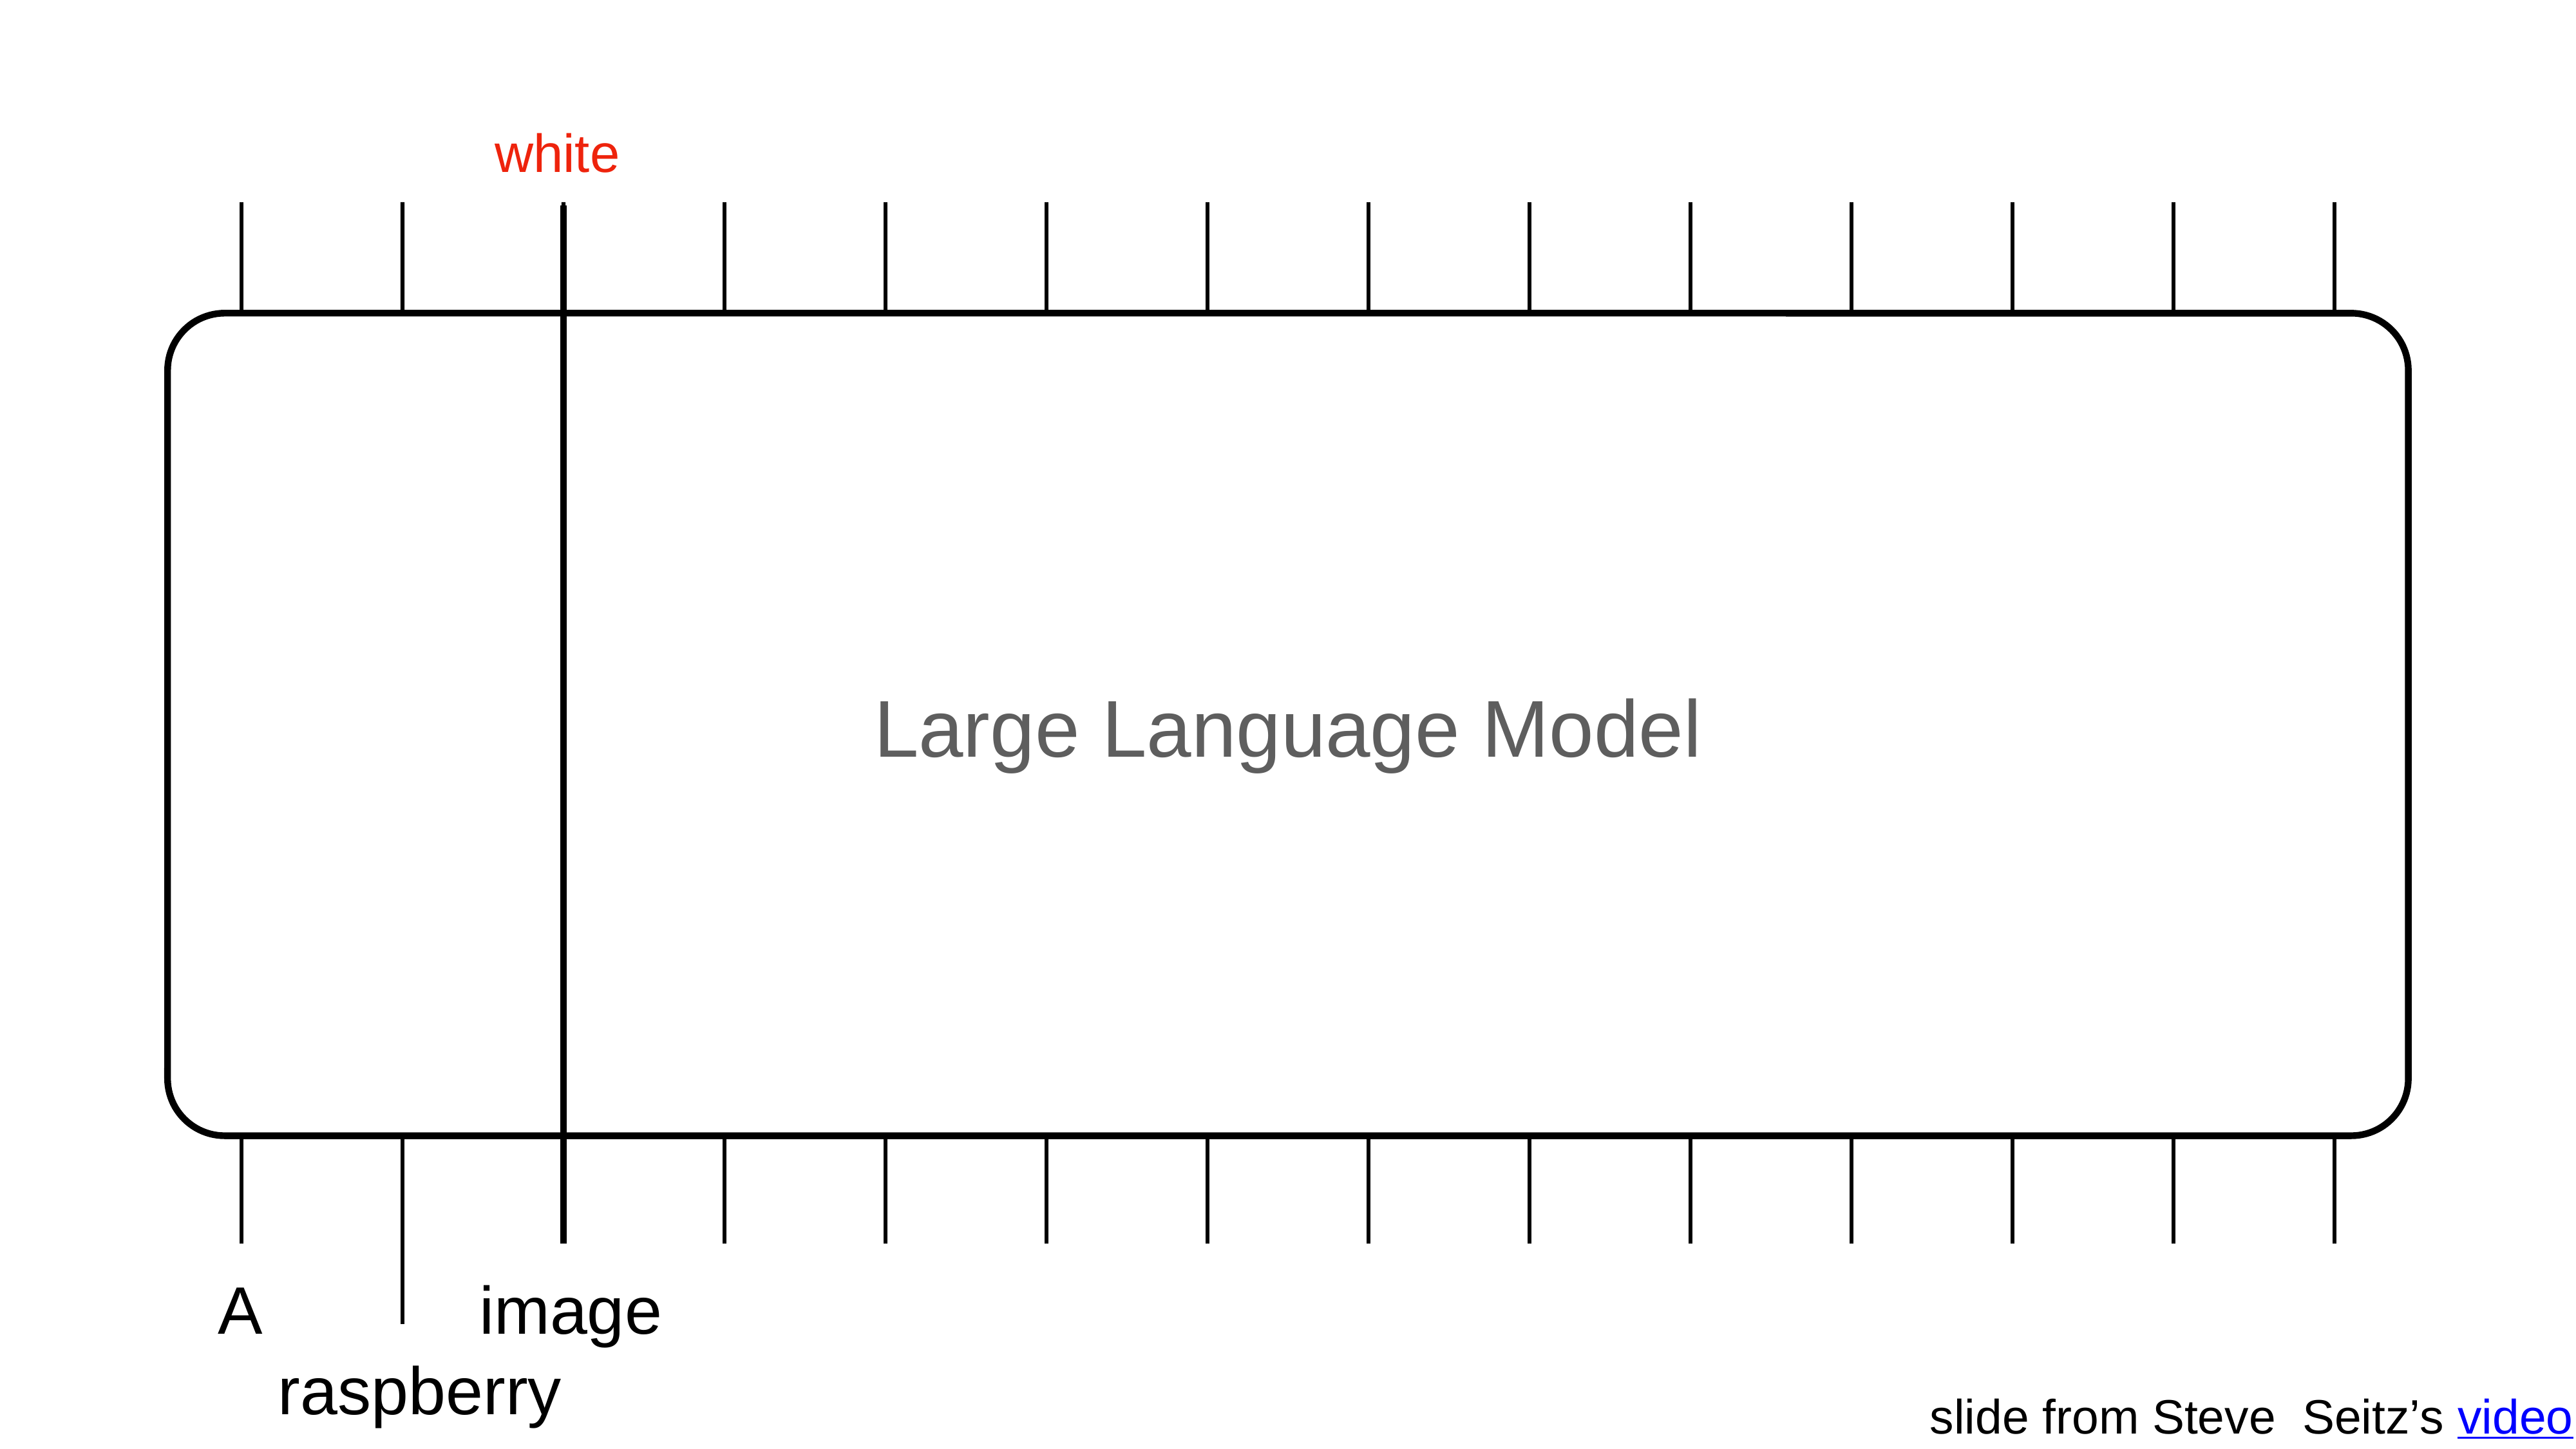

white

Large Language Model

A
image
raspberry
slide from Steve  Seitz’s video